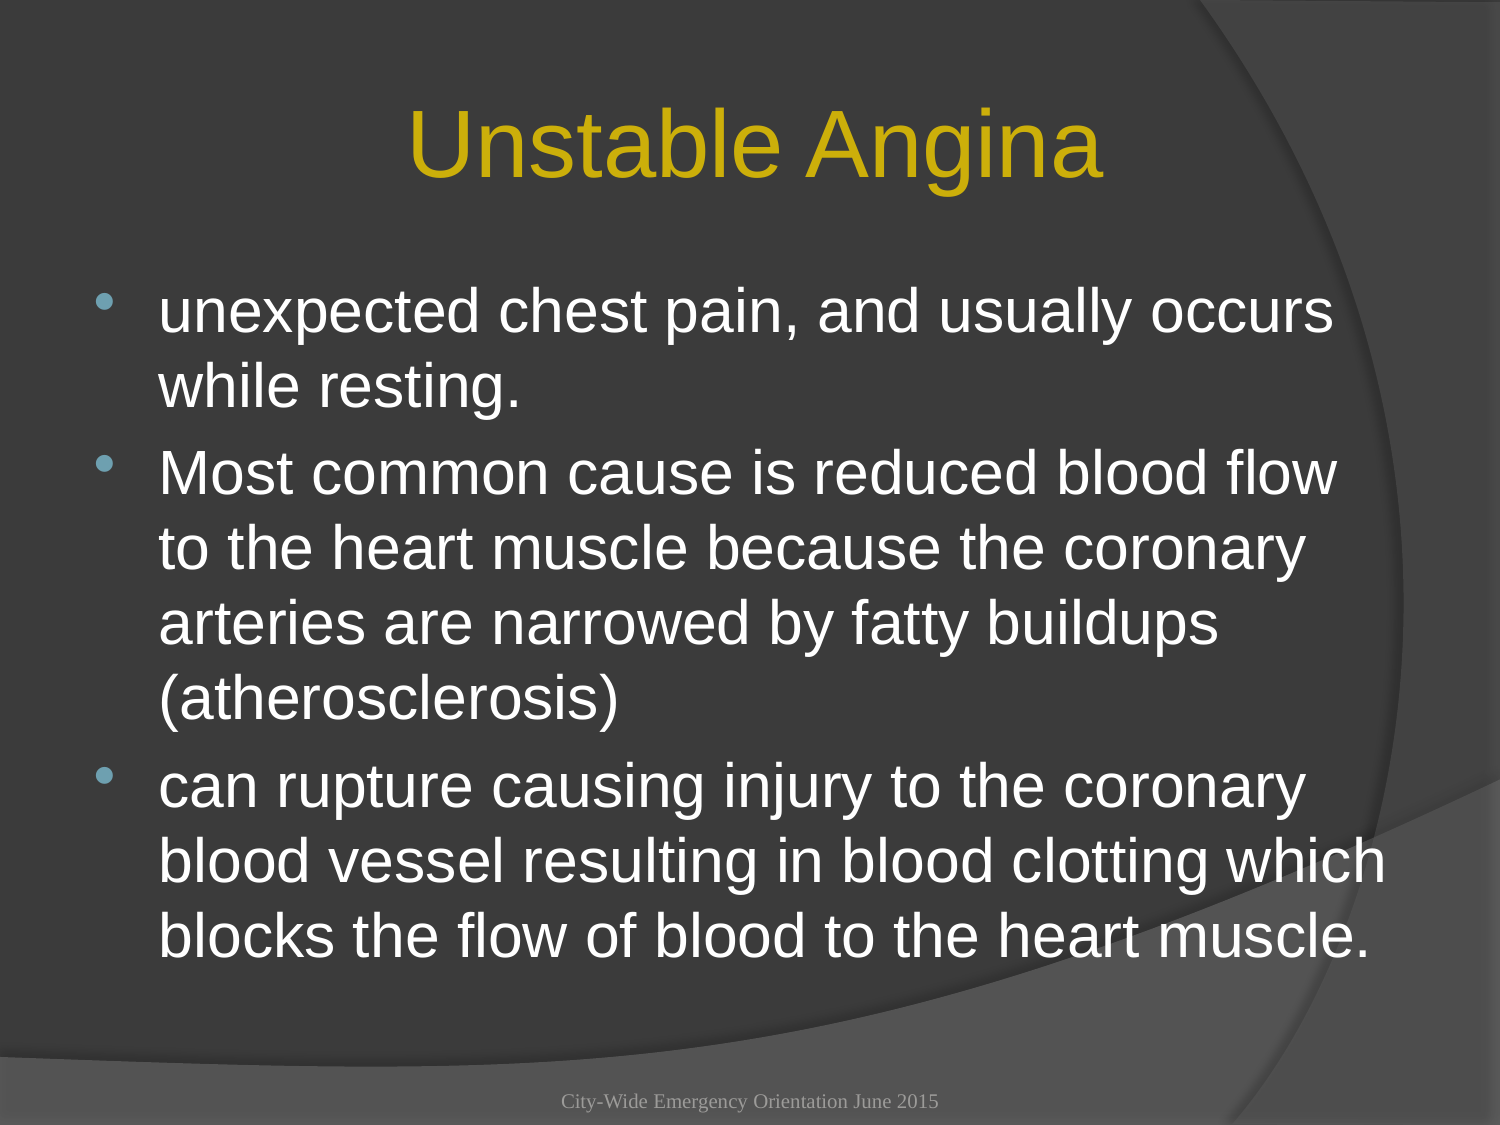

# Unstable Angina
unexpected chest pain, and usually occurs while resting.
Most common cause is reduced blood flow to the heart muscle because the coronary arteries are narrowed by fatty buildups (atherosclerosis)
can rupture causing injury to the coronary blood vessel resulting in blood clotting which blocks the flow of blood to the heart muscle.
City-Wide Emergency Orientation June 2015